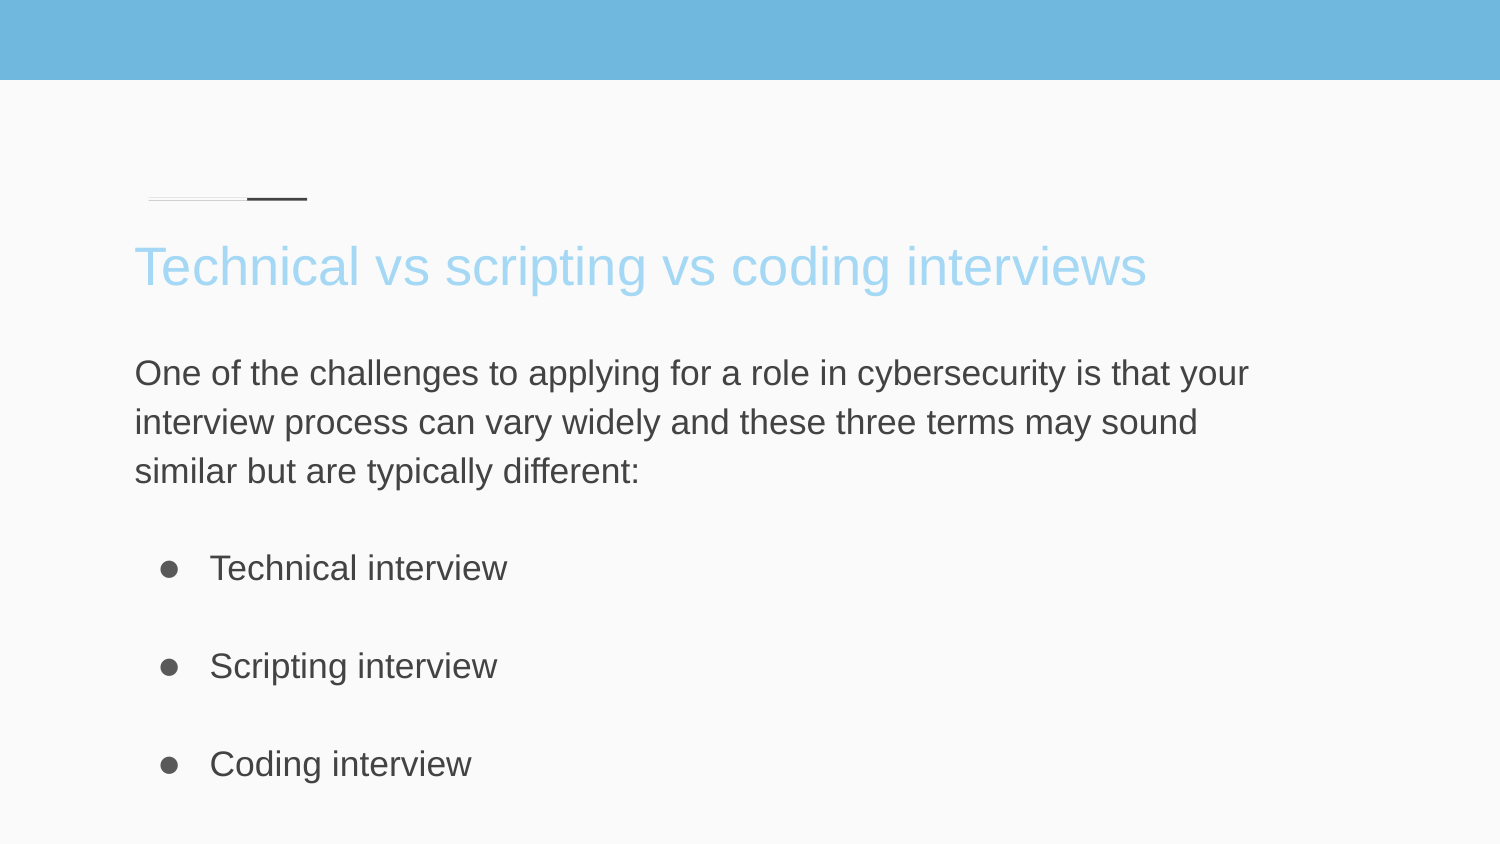

# Technical vs scripting vs coding interviews
One of the challenges to applying for a role in cybersecurity is that your interview process can vary widely and these three terms may sound similar but are typically different:

Technical interview

Scripting interview

Coding interview